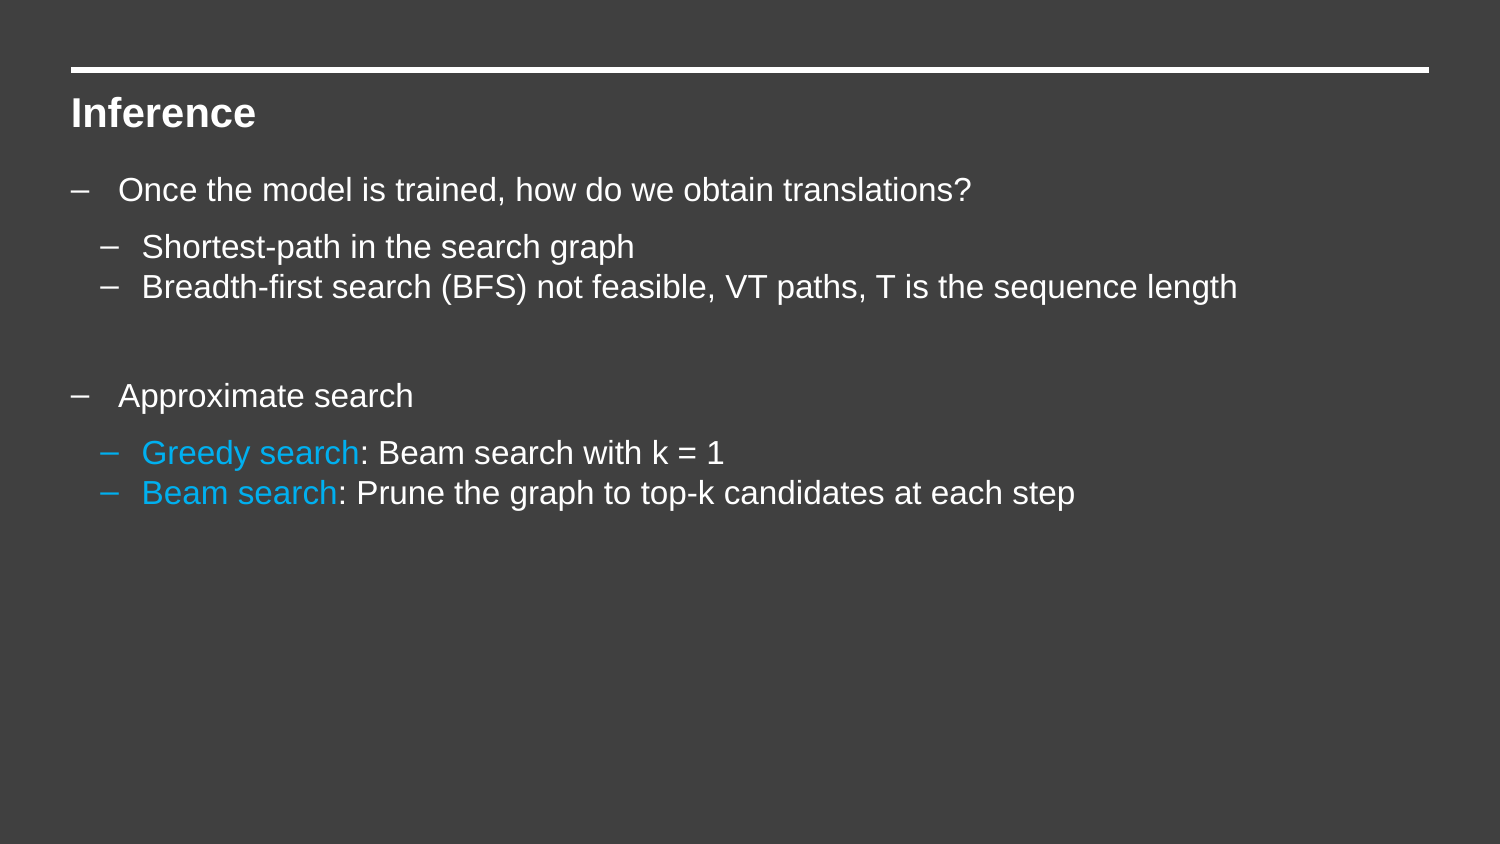

Inference

Once the model is trained, how do we obtain translations?
Shortest-path in the search graph
Breadth-first search (BFS) not feasible, VT paths, T is the sequence length

Approximate search
Greedy search: Beam search with k = 1
Beam search: Prune the graph to top-k candidates at each step